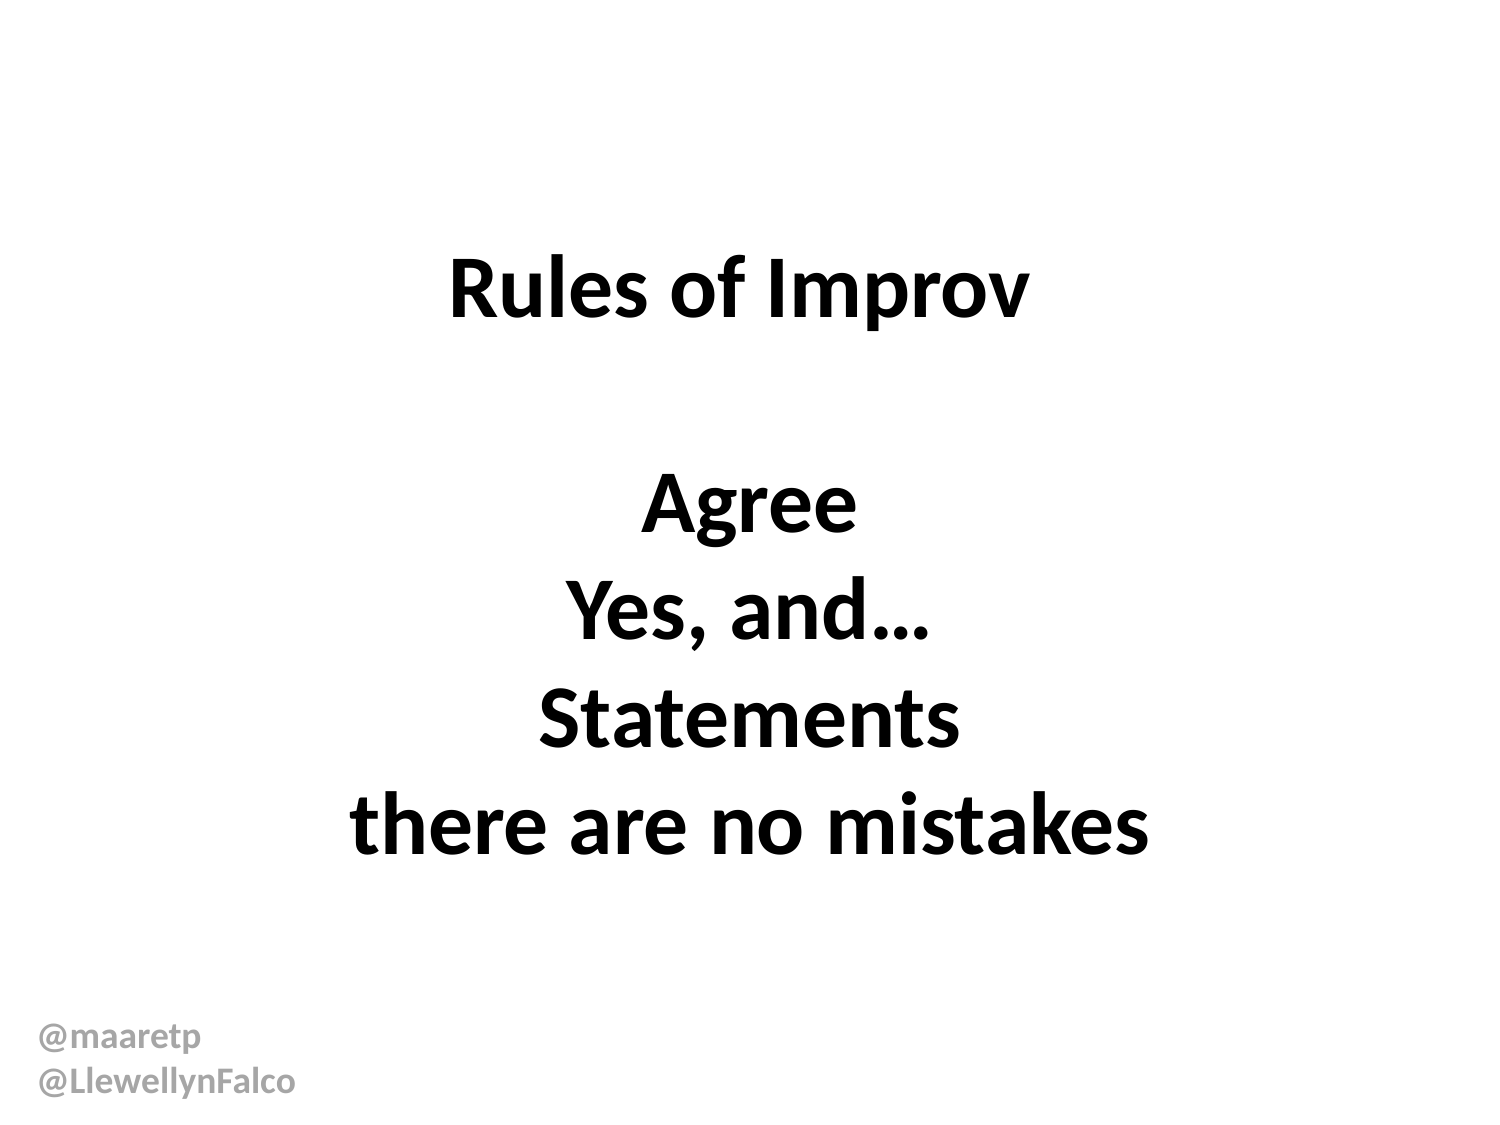

# Rules of Improv Agree Yes, and… Statements there are no mistakes